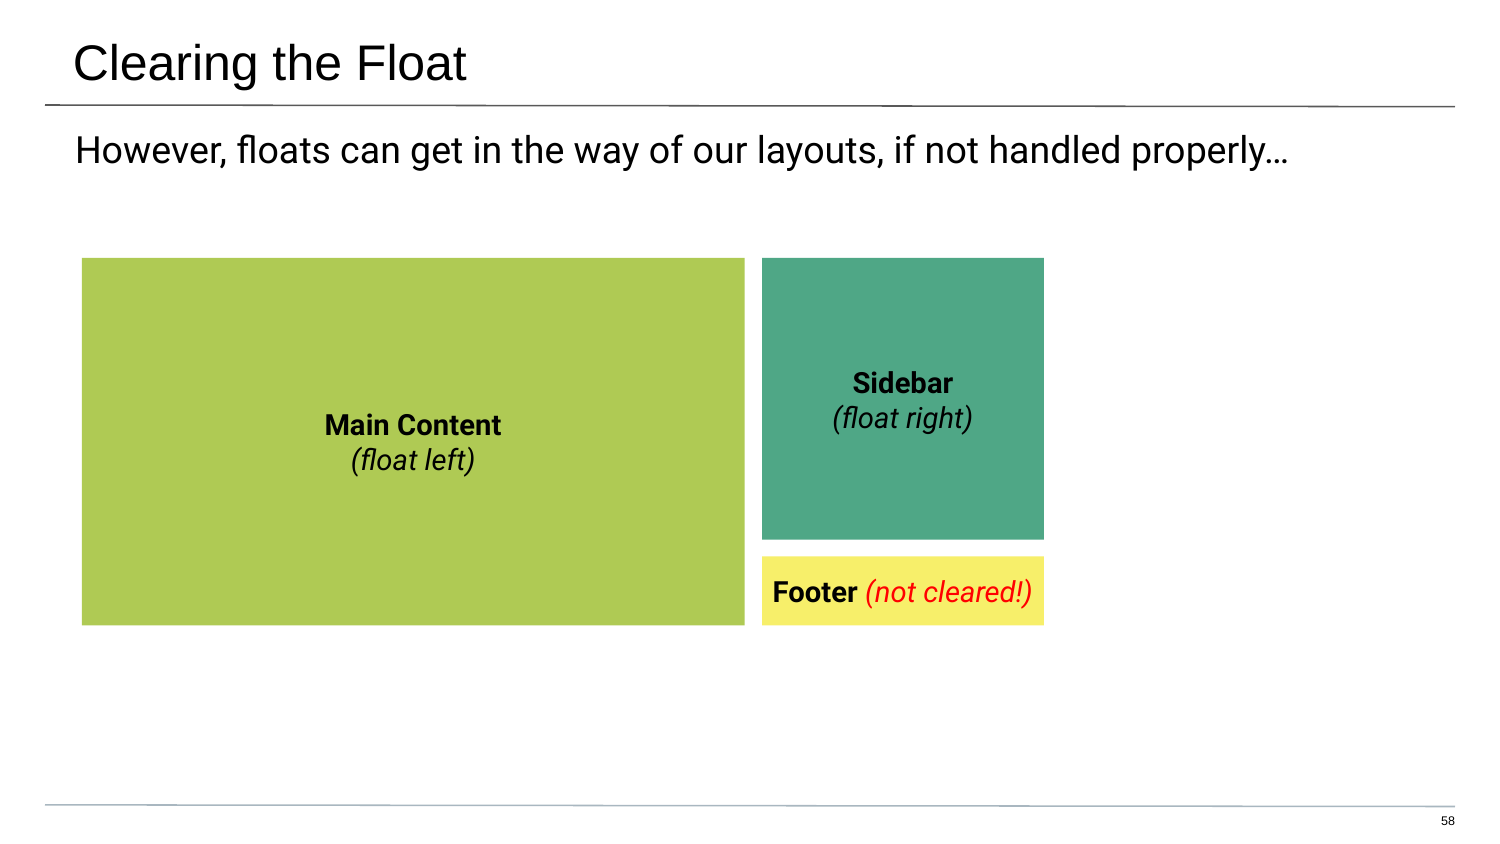

# Clearing the Float
However, floats can get in the way of our layouts, if not handled properly…
Main Content
(float left)
Sidebar
(float right)
Footer (not cleared!)